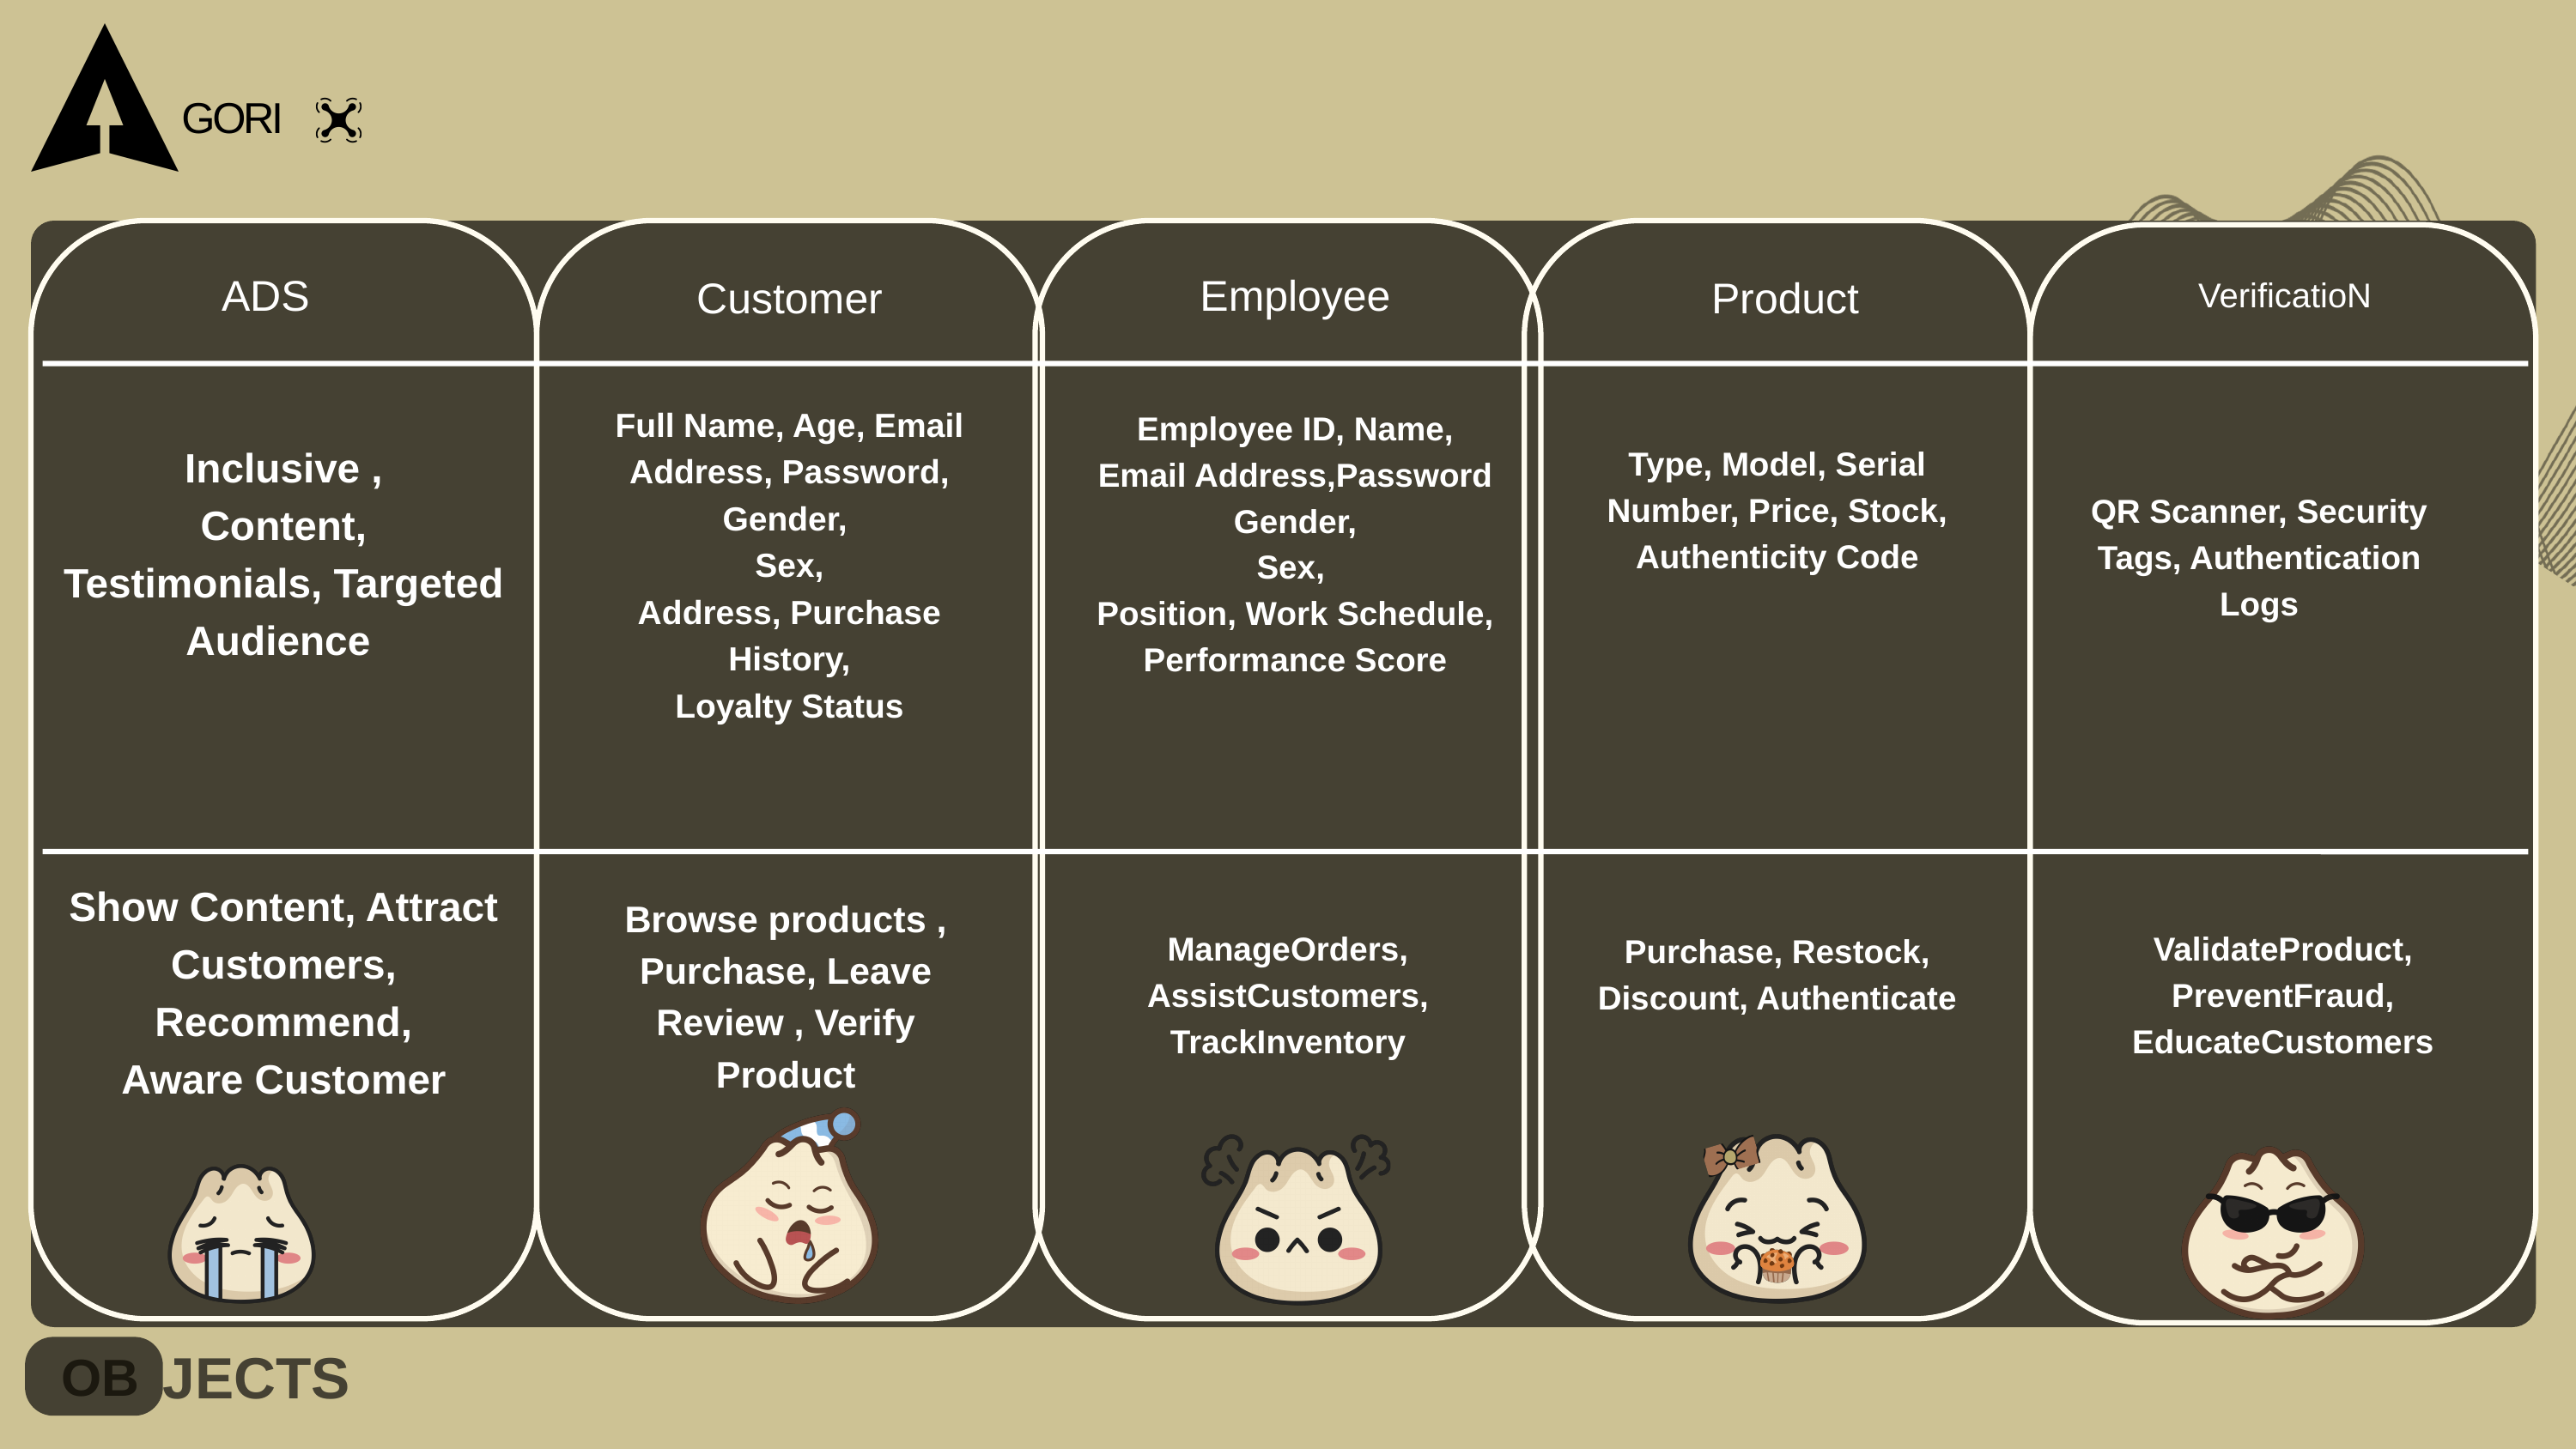

GORI

ADS
Employee
Customer
Product

VerificatioN

Full Name, Age, Email Address, Password,
Gender,
Sex,
Address, Purchase History,
Loyalty Status

Employee ID, Name, Email Address,Password
Gender,
Sex,
Position, Work Schedule, Performance Score

Inclusive ,
Content,
Testimonials, Targeted Audience
Type, Model, Serial Number, Price, Stock, Authenticity Code
QR Scanner, Security Tags, Authentication Logs

Show Content, Attract Customers, Recommend,
Aware Customer

Browse products , Purchase, Leave Review , Verify Product

ManageOrders, AssistCustomers, TrackInventory
ValidateProduct, PreventFraud, EducateCustomers
Purchase, Restock, Discount, Authenticate

JECTS
  OB